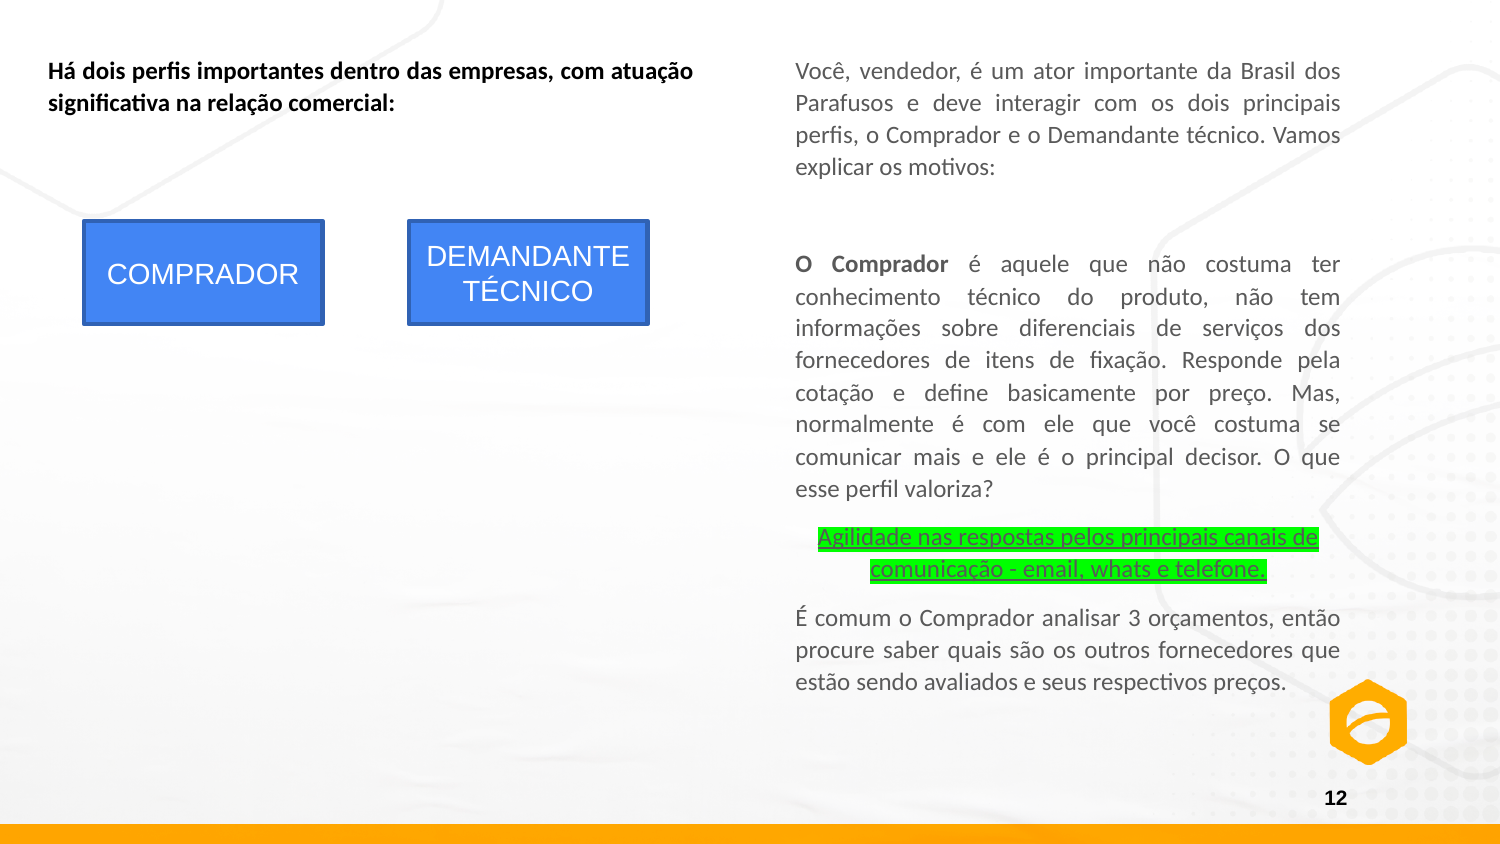

Há dois perfis importantes dentro das empresas, com atuação significativa na relação comercial:

Você, vendedor, é um ator importante da Brasil dos Parafusos e deve interagir com os dois principais perfis, o Comprador e o Demandante técnico. Vamos explicar os motivos:

O Comprador é aquele que não costuma ter conhecimento técnico do produto, não tem informações sobre diferenciais de serviços dos fornecedores de itens de fixação. Responde pela cotação e define basicamente por preço. Mas, normalmente é com ele que você costuma se comunicar mais e ele é o principal decisor. O que esse perfil valoriza?
Agilidade nas respostas pelos principais canais de comunicação - email, whats e telefone.
É comum o Comprador analisar 3 orçamentos, então procure saber quais são os outros fornecedores que estão sendo avaliados e seus respectivos preços.

COMPRADOR
DEMANDANTE TÉCNICO
12